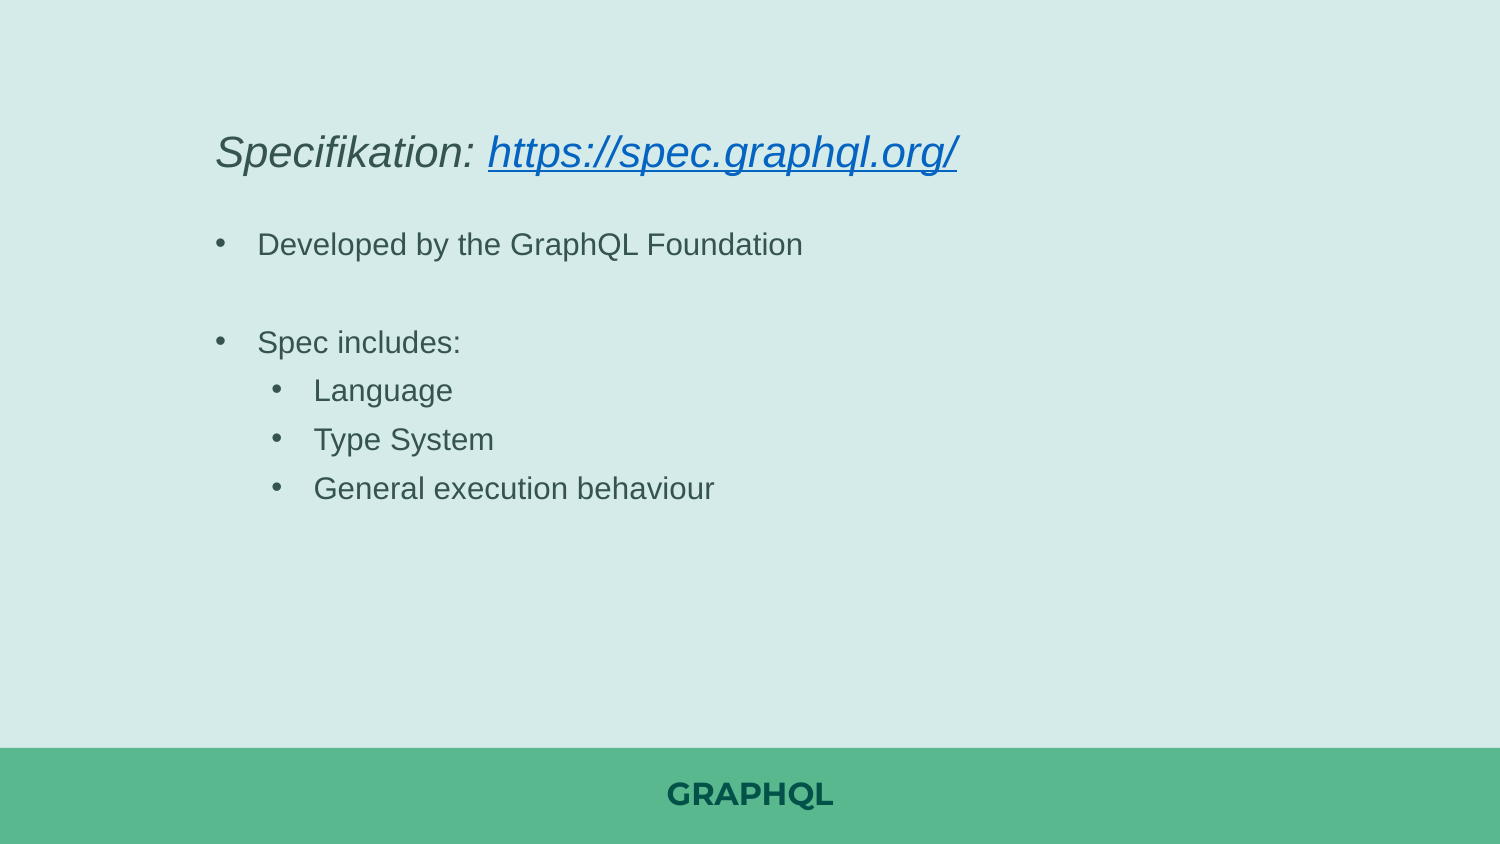

Specifikation: https://spec.graphql.org/

Developed by the GraphQL Foundation

Spec includes:
Language
Type System
General execution behaviour

# GraphQL